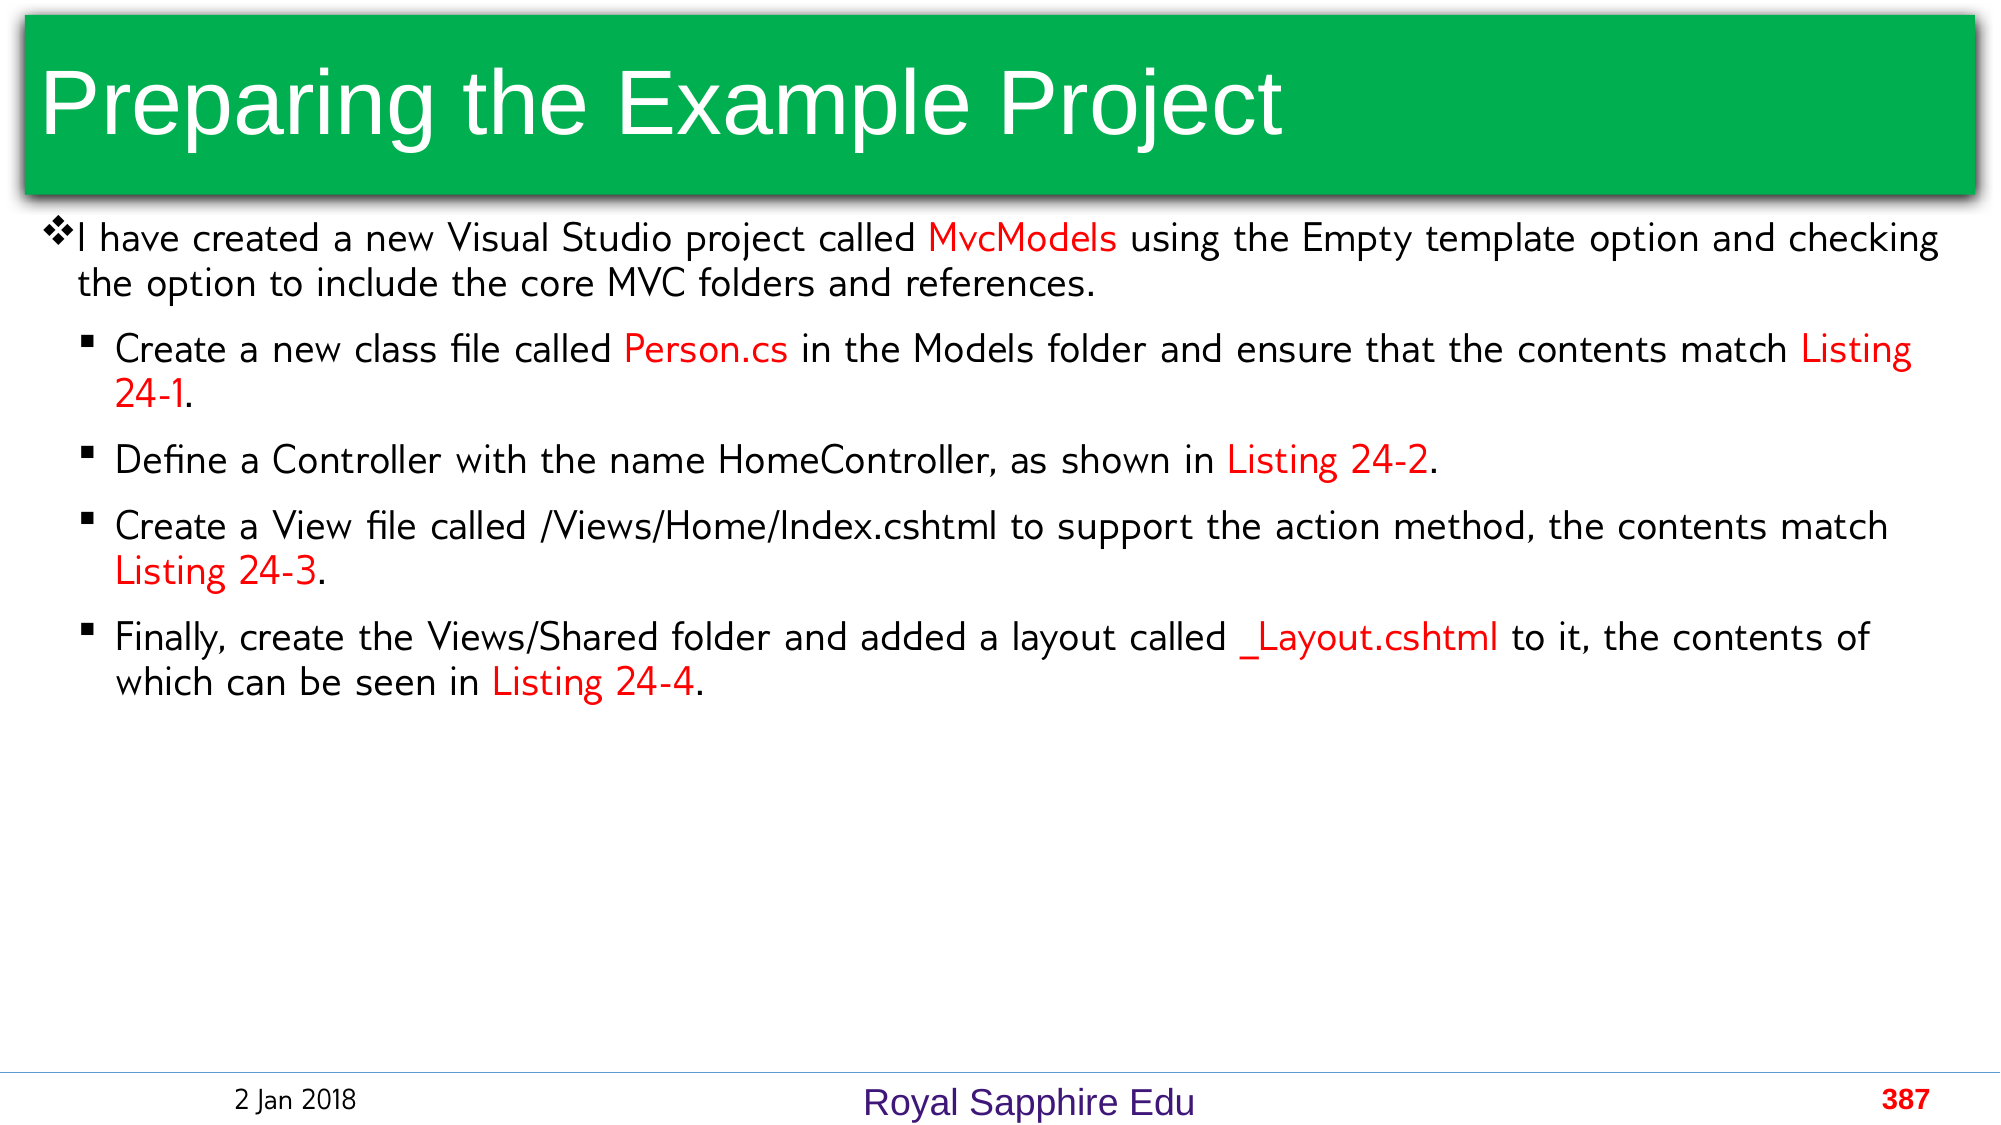

# Preparing the Example Project
I have created a new Visual Studio project called MvcModels using the Empty template option and checking the option to include the core MVC folders and references.
Create a new class file called Person.cs in the Models folder and ensure that the contents match Listing 24-1.
Define a Controller with the name HomeController, as shown in Listing 24-2.
Create a View file called /Views/Home/Index.cshtml to support the action method, the contents match Listing 24-3.
Finally, create the Views/Shared folder and added a layout called _Layout.cshtml to it, the contents of which can be seen in Listing 24-4.

2 Jan 2018
387